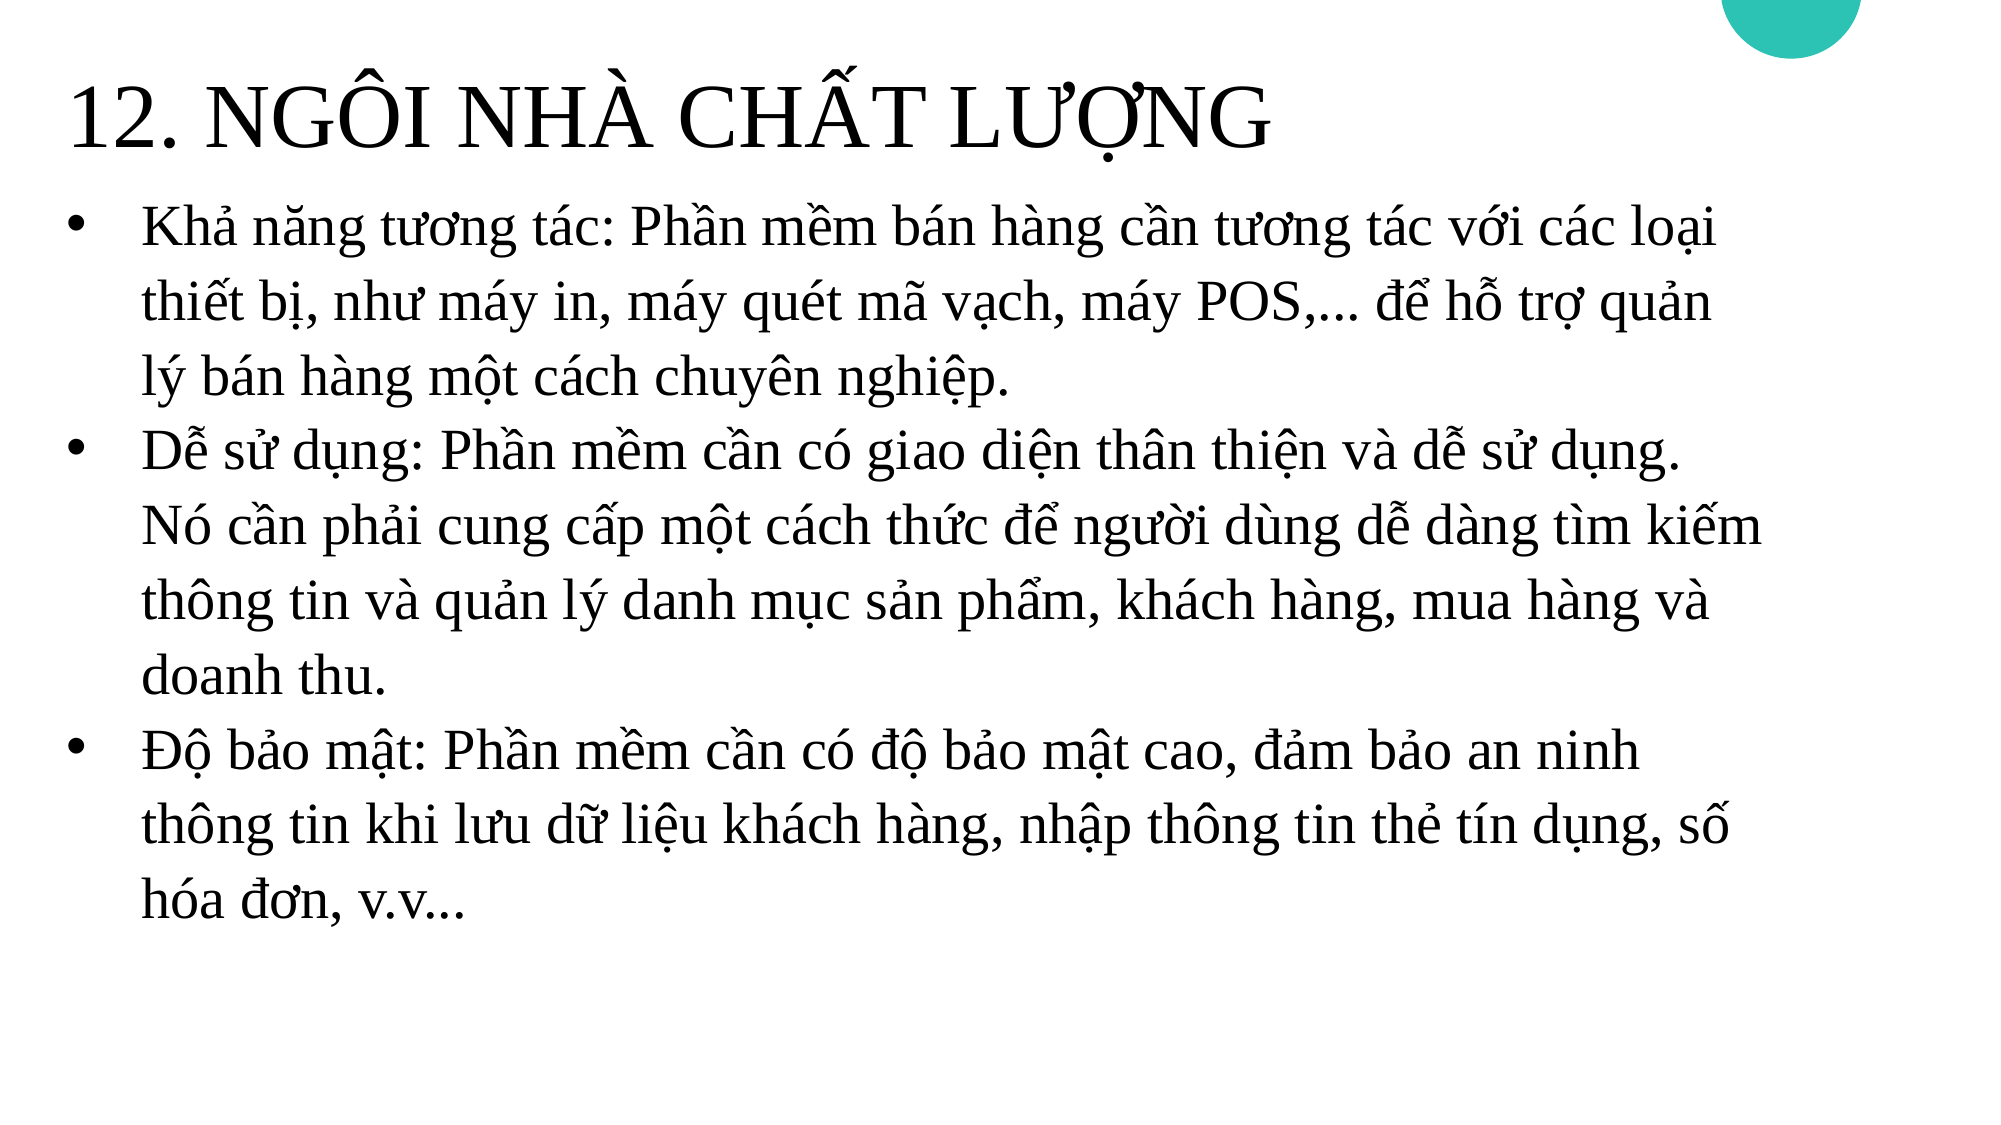

12. NGÔI NHÀ CHẤT LƯỢNG
Khả năng tương tác: Phần mềm bán hàng cần tương tác với các loại thiết bị, như máy in, máy quét mã vạch, máy POS,... để hỗ trợ quản lý bán hàng một cách chuyên nghiệp.
Dễ sử dụng: Phần mềm cần có giao diện thân thiện và dễ sử dụng. Nó cần phải cung cấp một cách thức để người dùng dễ dàng tìm kiếm thông tin và quản lý danh mục sản phẩm, khách hàng, mua hàng và doanh thu.
Độ bảo mật: Phần mềm cần có độ bảo mật cao, đảm bảo an ninh thông tin khi lưu dữ liệu khách hàng, nhập thông tin thẻ tín dụng, số hóa đơn, v.v...